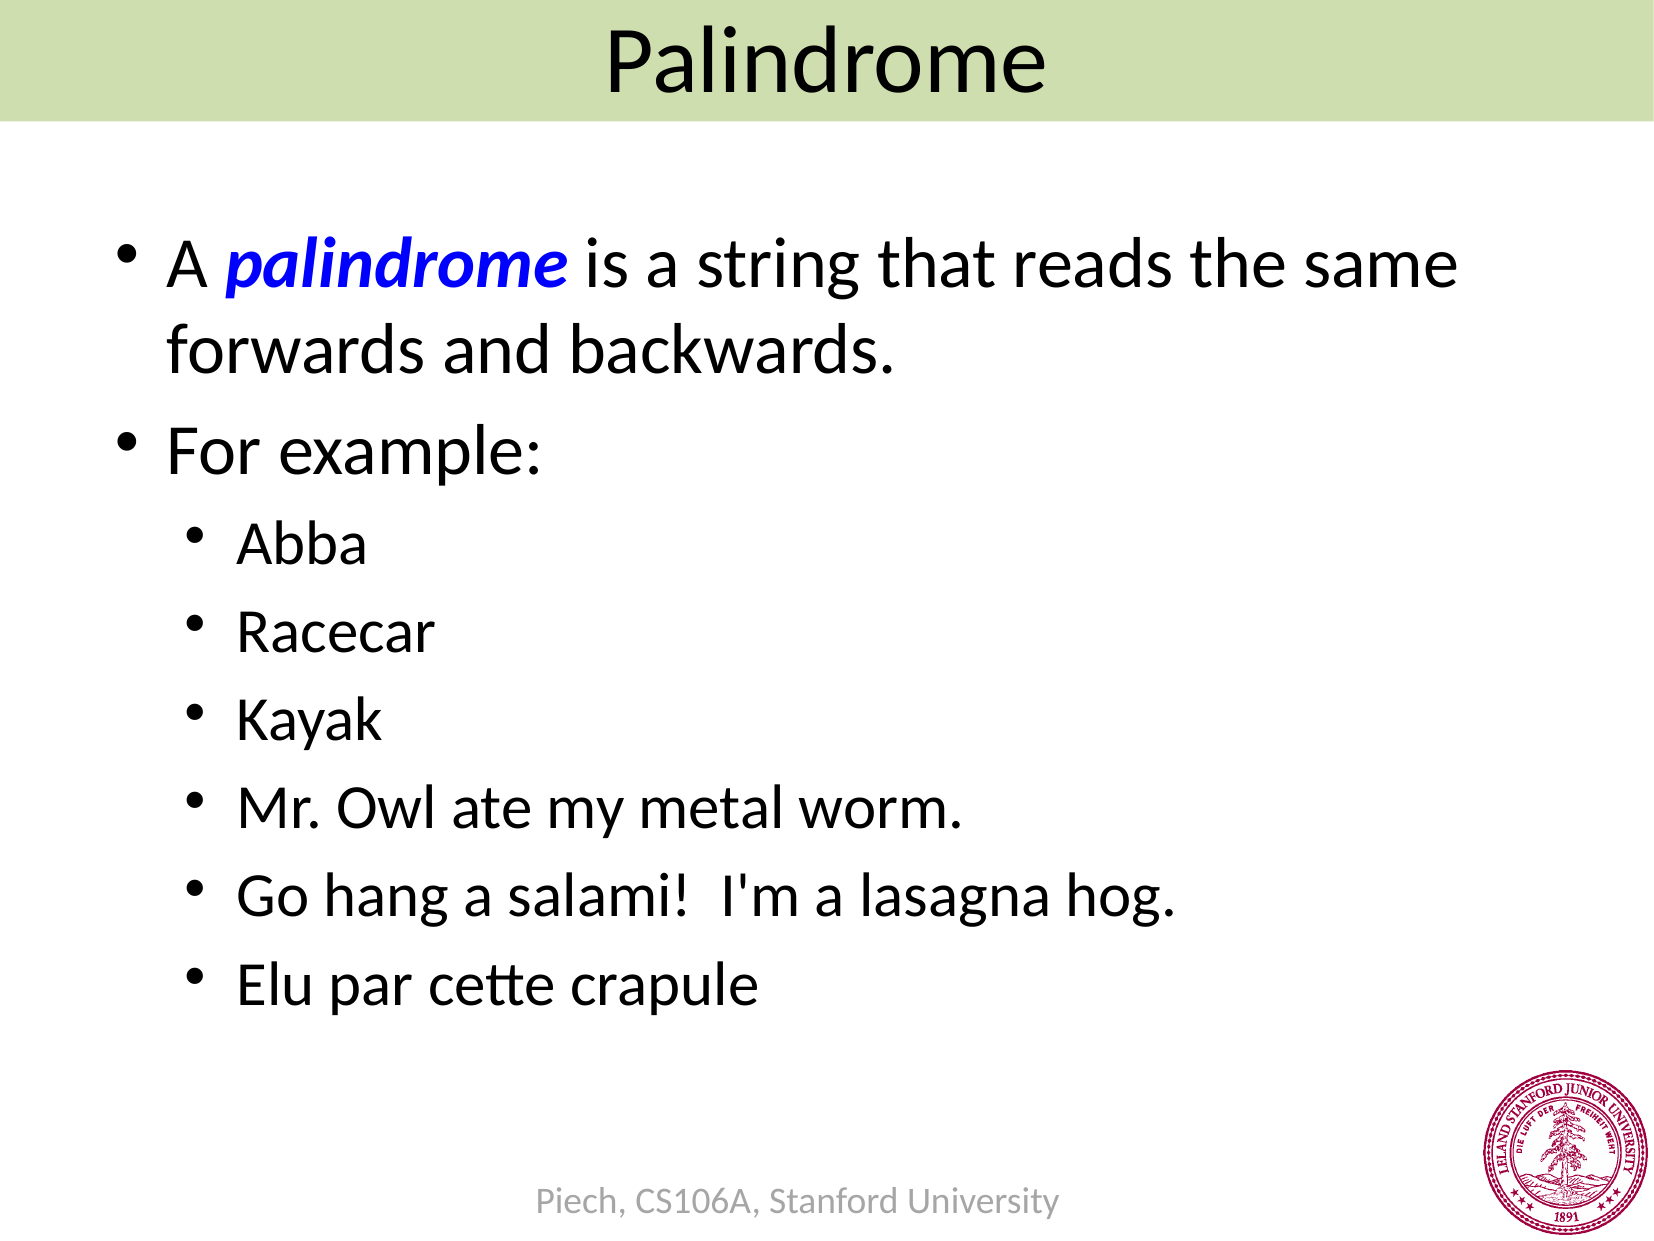

Palindrome
A palindrome is a string that reads the same forwards and backwards.
For example:
Abba
Racecar
Kayak
Mr. Owl ate my metal worm.
Go hang a salami!  I'm a lasagna hog.
Elu par cette crapule